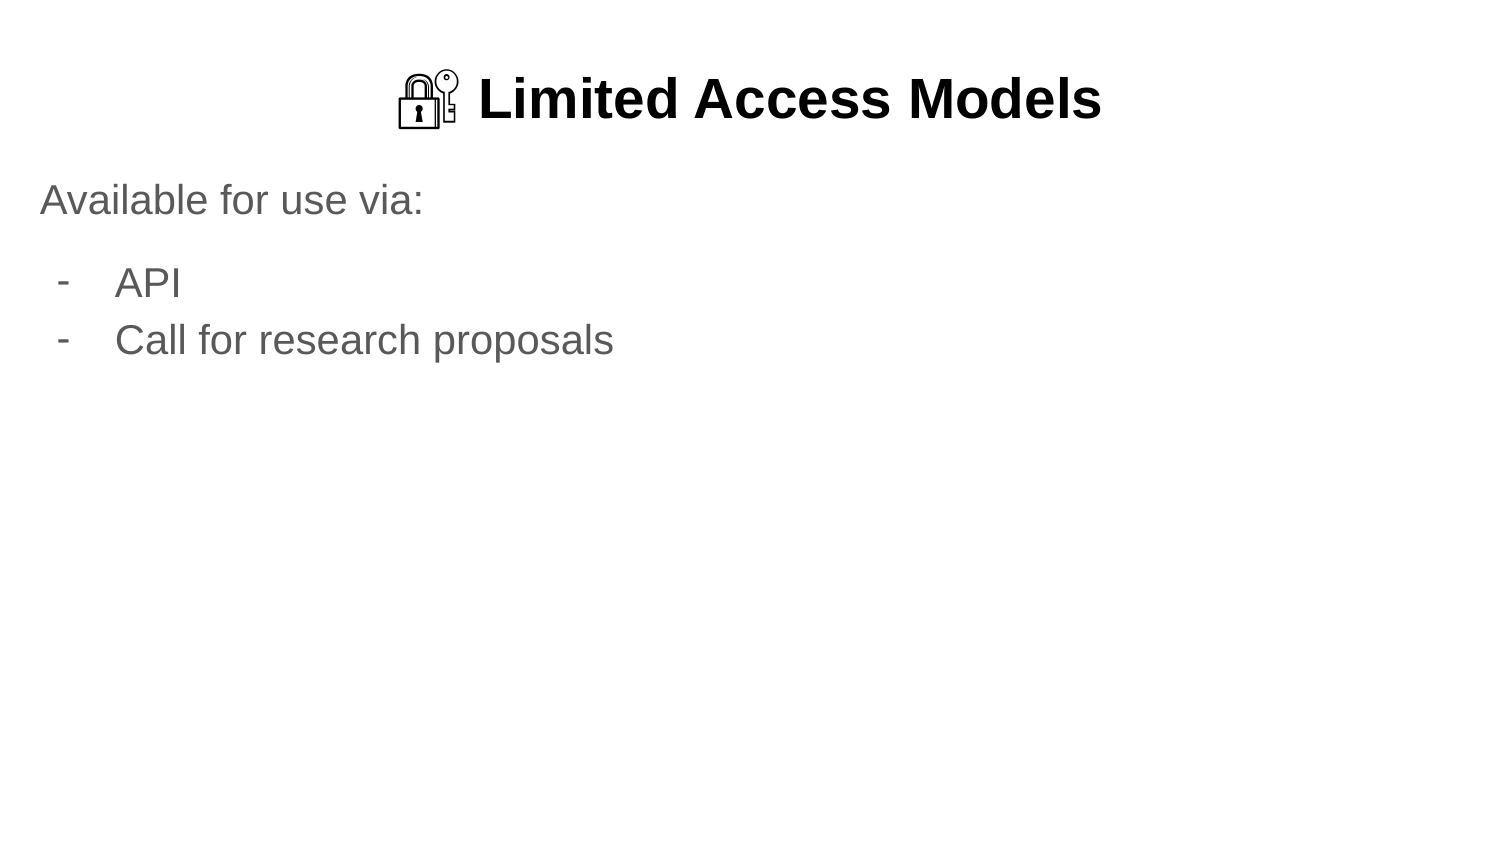

# 🔐 Limited Access Models
Available for use via:
API
Call for research proposals